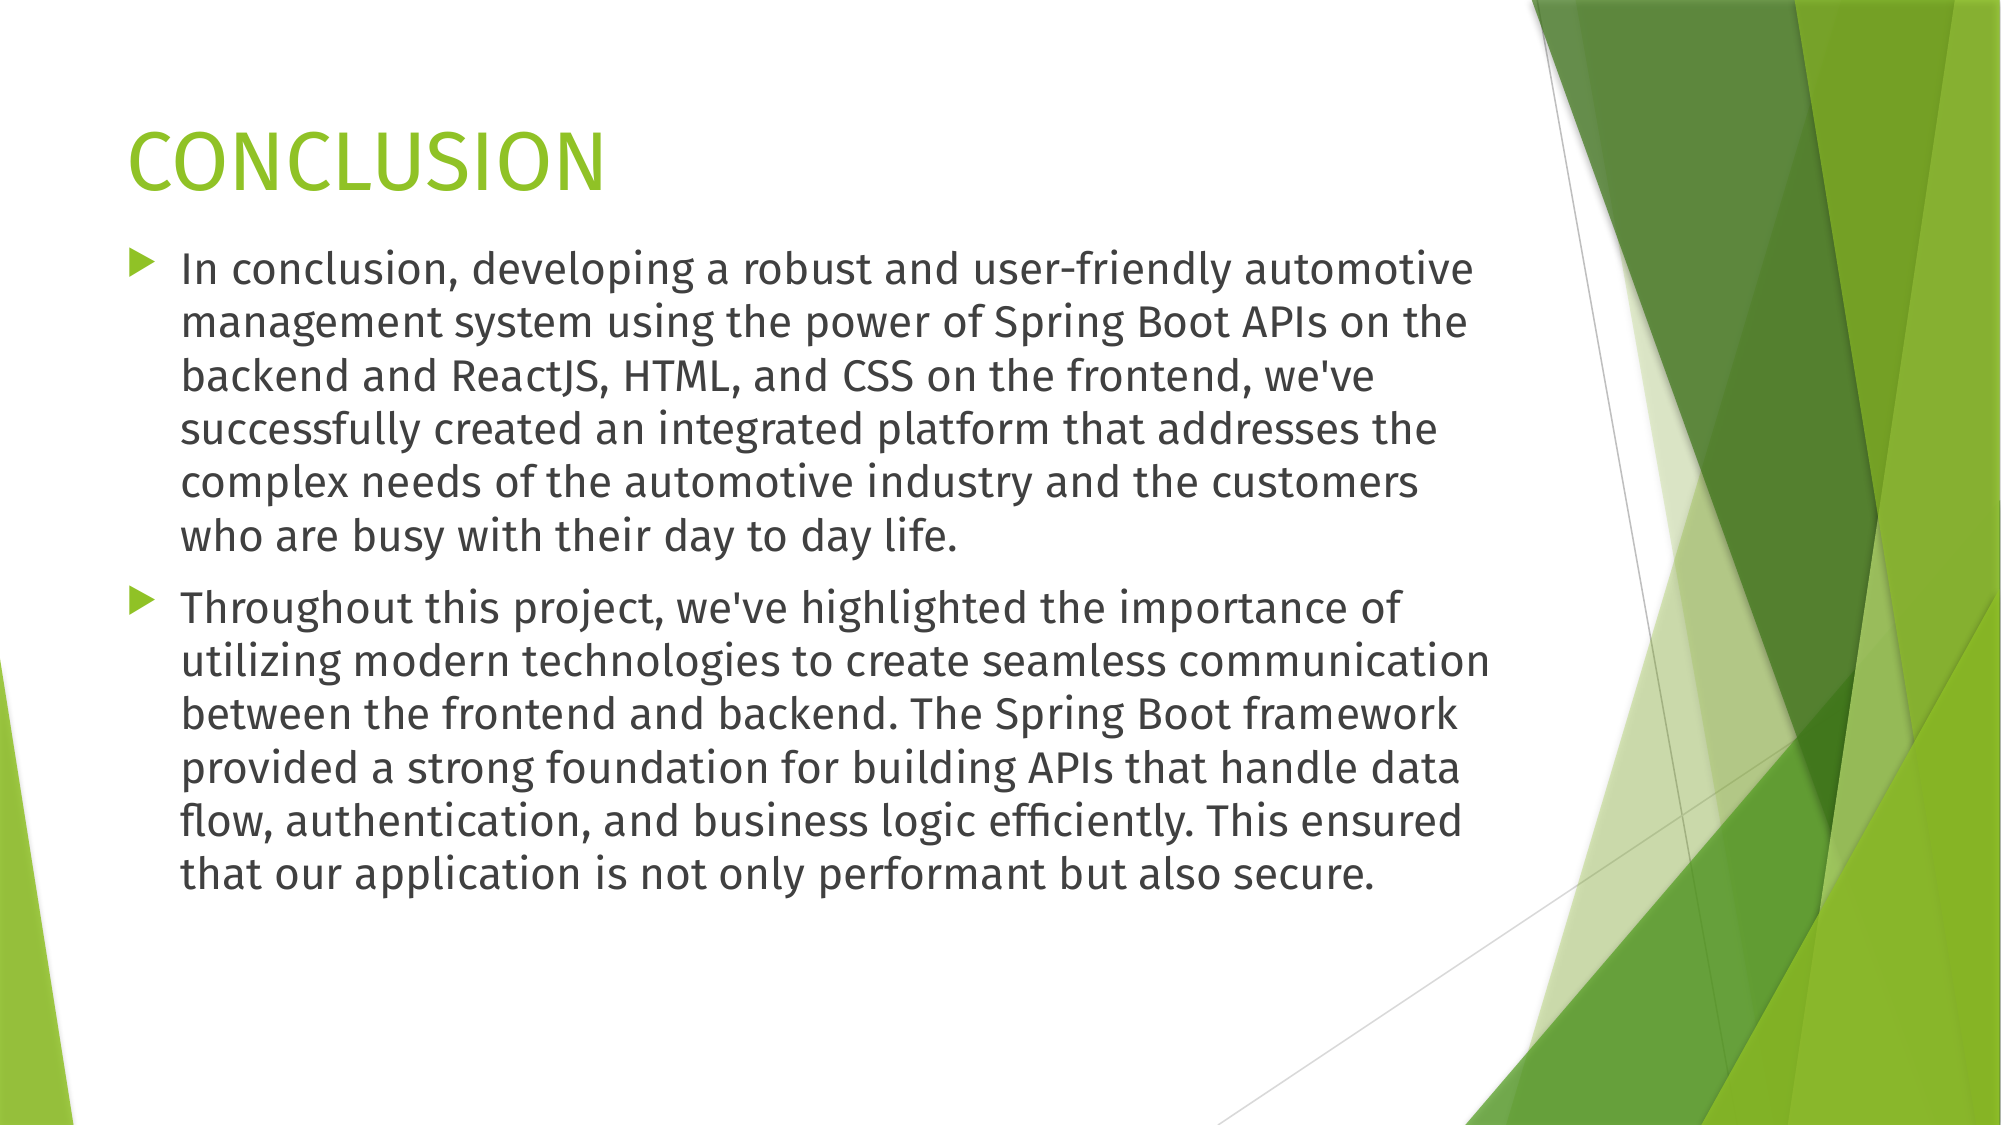

# CONCLUSION
In conclusion, developing a robust and user-friendly automotive management system using the power of Spring Boot APIs on the backend and ReactJS, HTML, and CSS on the frontend, we've successfully created an integrated platform that addresses the complex needs of the automotive industry and the customers who are busy with their day to day life.
Throughout this project, we've highlighted the importance of utilizing modern technologies to create seamless communication between the frontend and backend. The Spring Boot framework provided a strong foundation for building APIs that handle data flow, authentication, and business logic efficiently. This ensured that our application is not only performant but also secure.